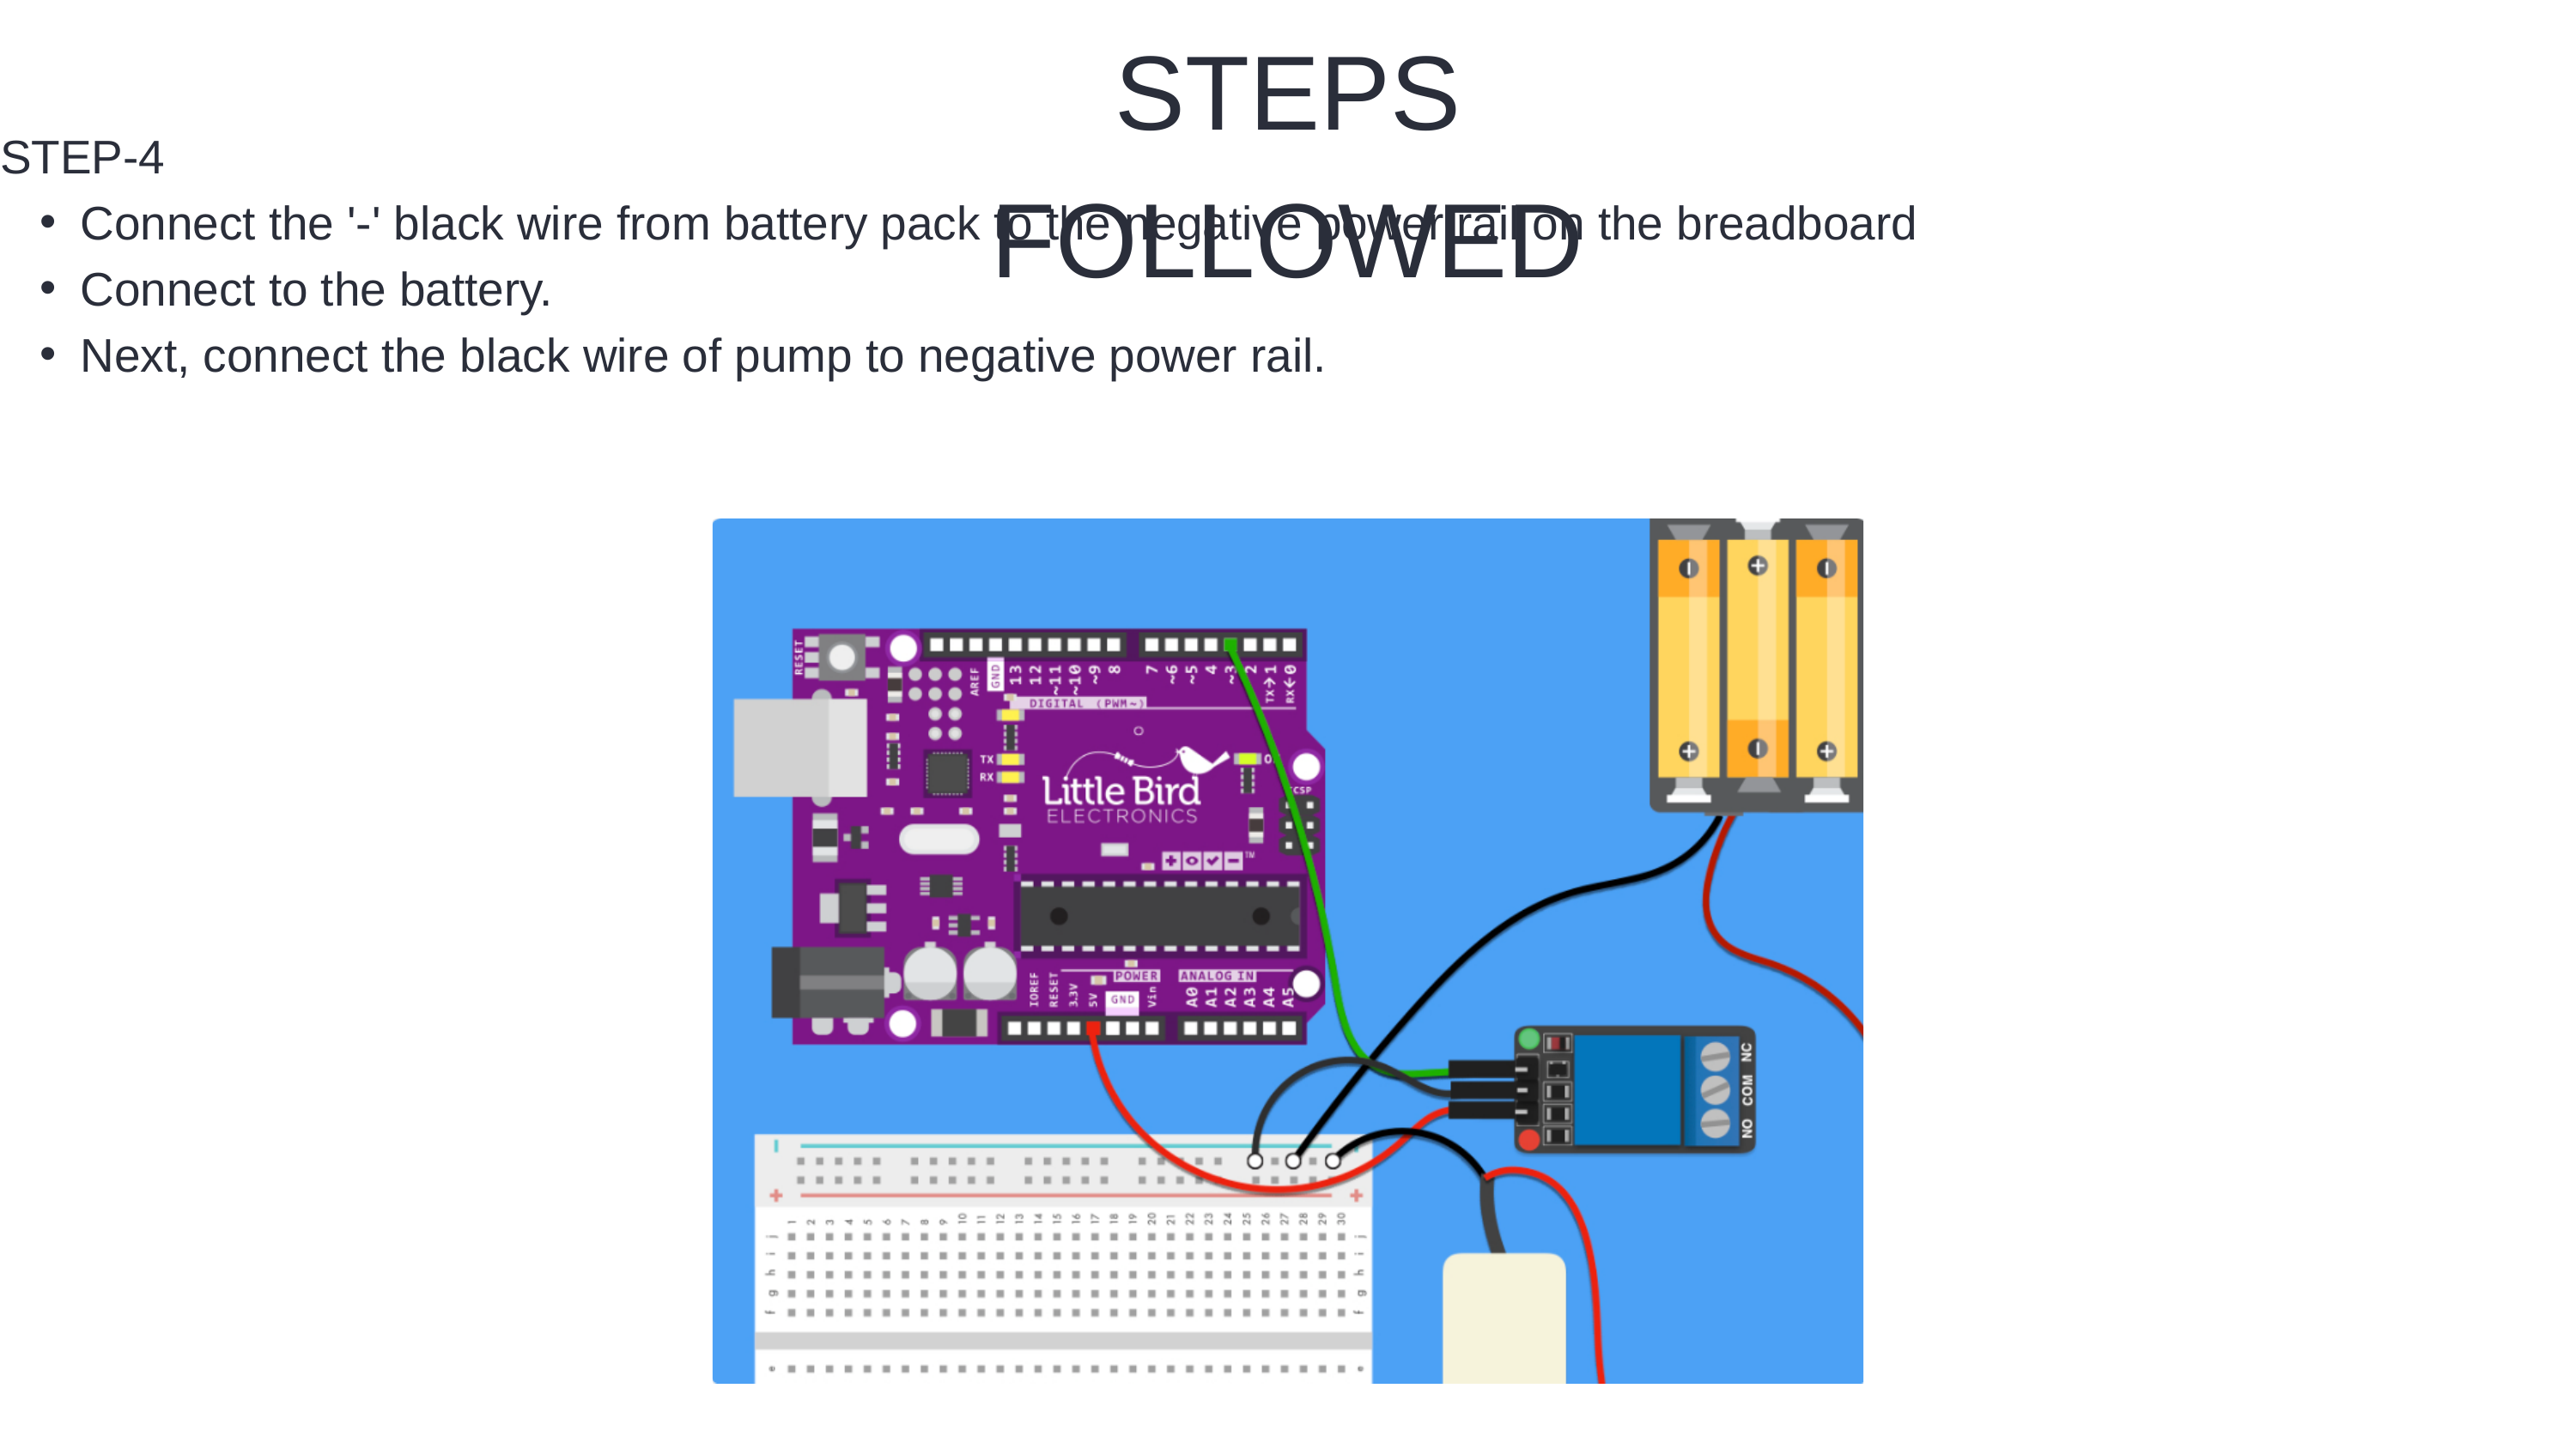

STEPS FOLLOWED

STEP-4
Connect the '-' black wire from battery pack to the negative power rail on the breadboard
Connect to the battery.
Next, connect the black wire of pump to negative power rail.